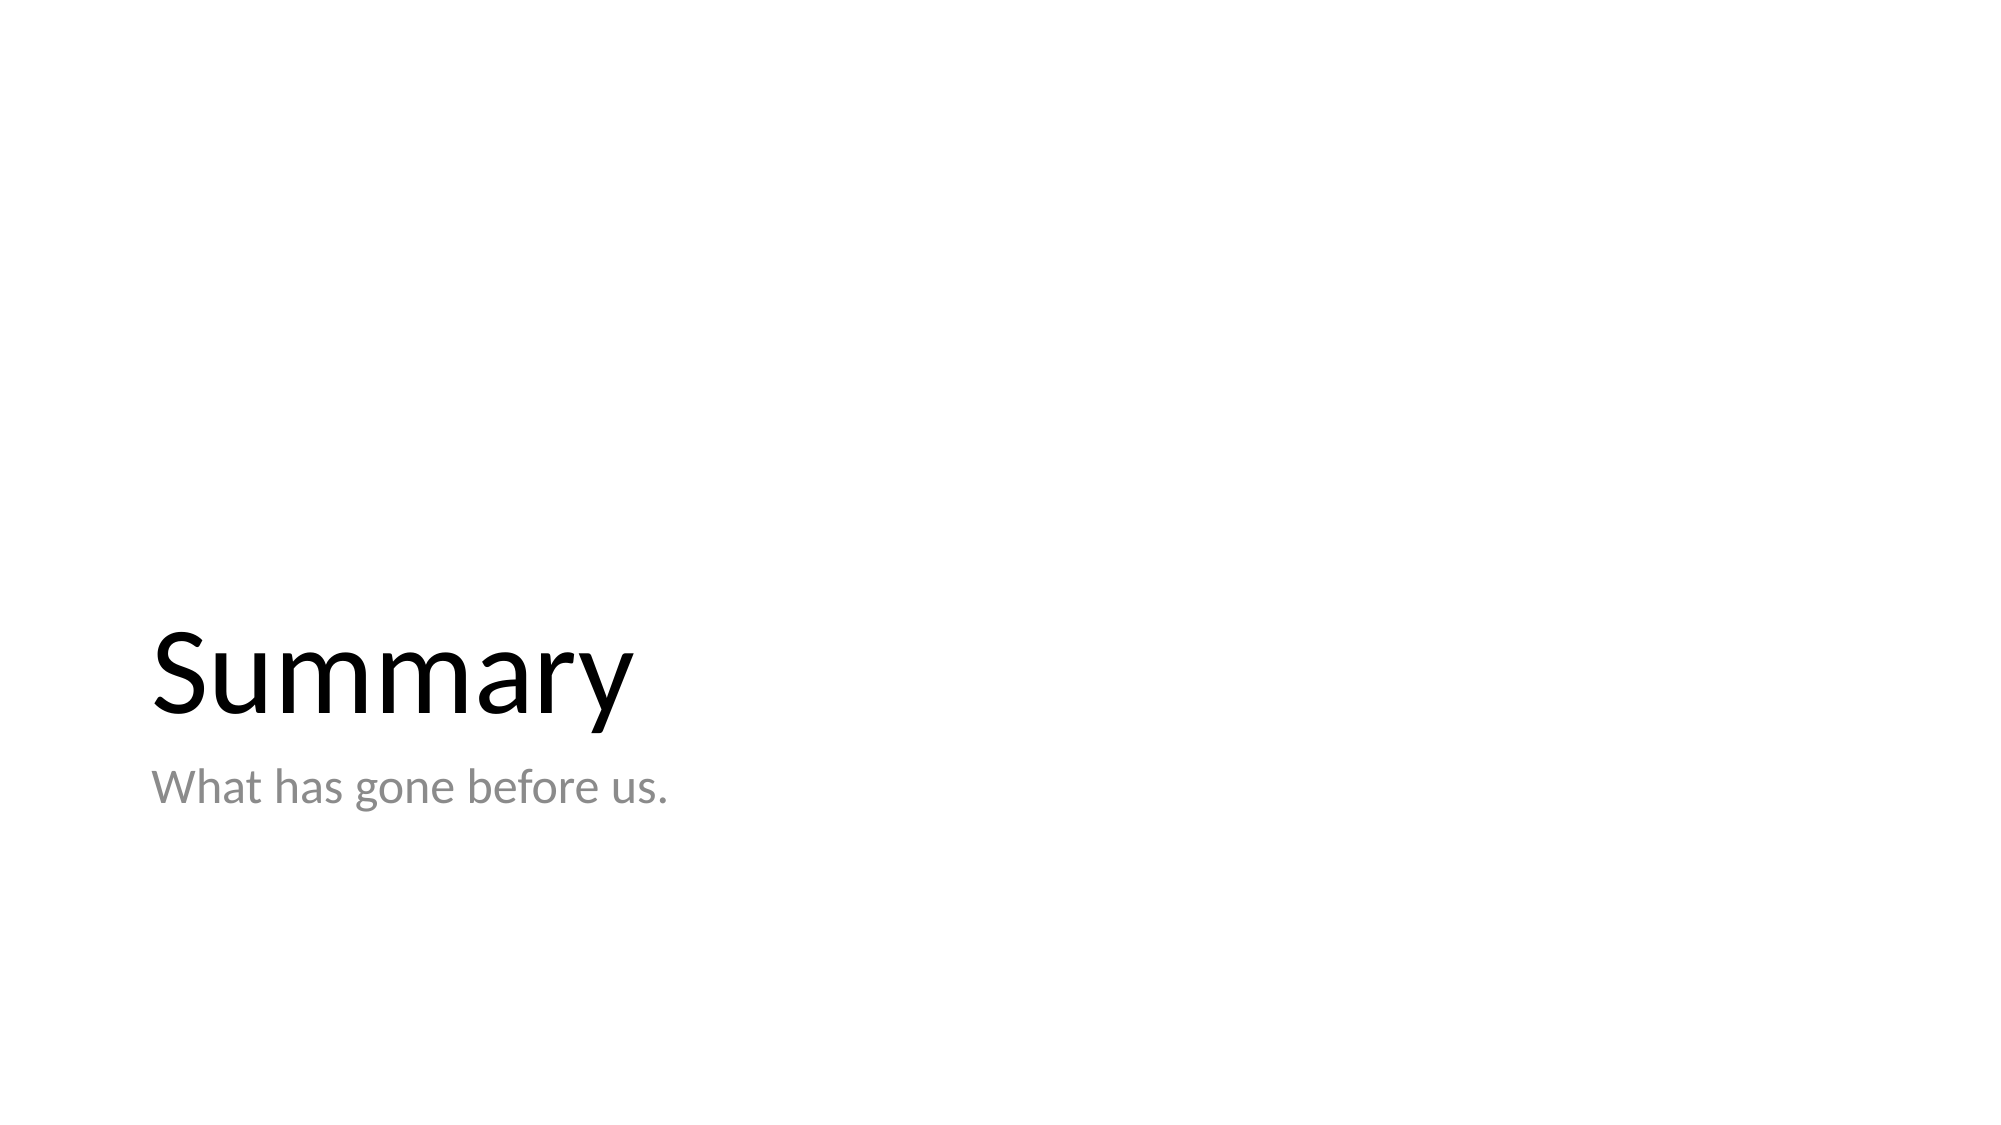

# Summary
What has gone before us.